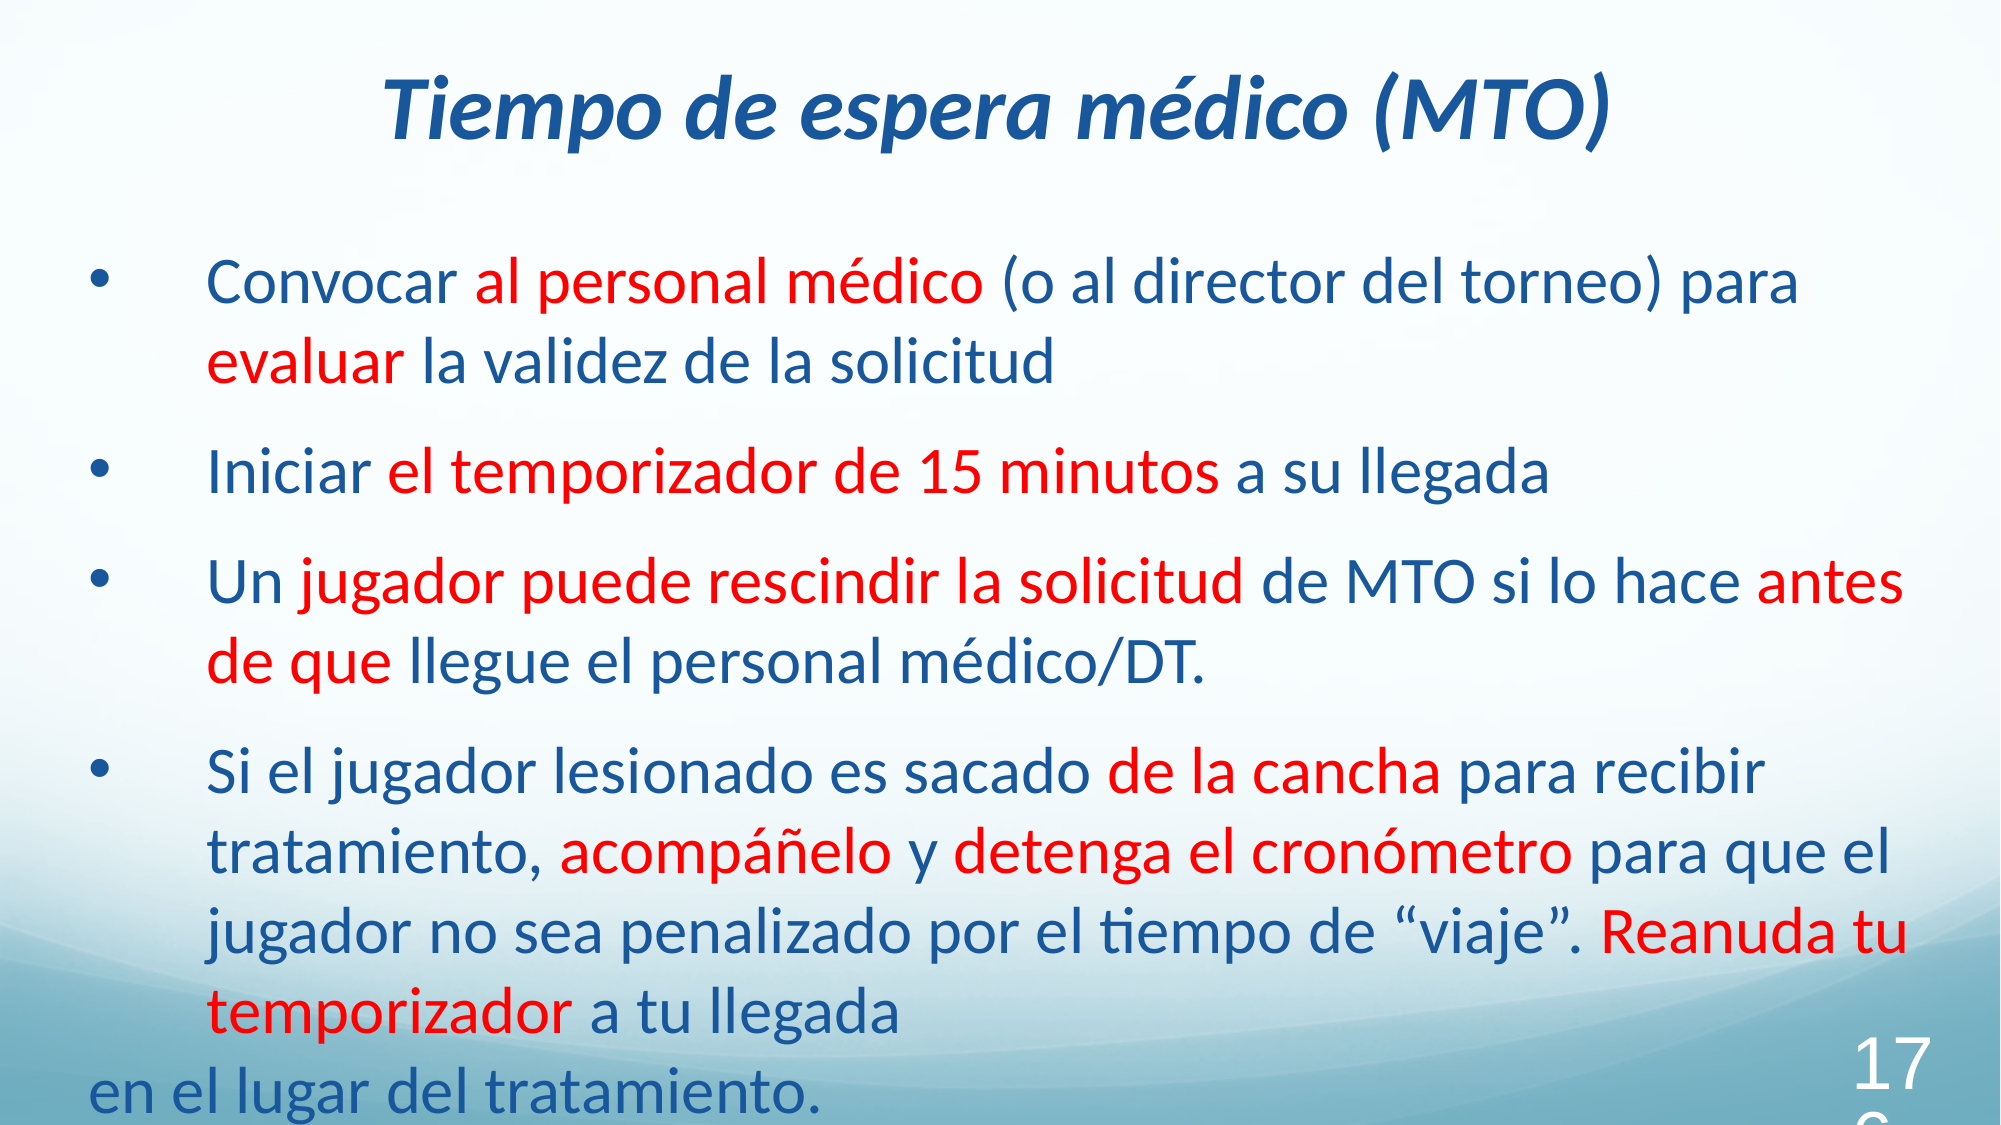

Tiempo de espera médico (MTO)

Convocar al personal médico (o al director del torneo) para evaluar la validez de la solicitud

Iniciar el temporizador de 15 minutos a su llegada

Un jugador puede rescindir la solicitud de MTO si lo hace antes de que llegue el personal médico/DT.

Si el jugador lesionado es sacado de la cancha para recibir tratamiento, acompáñelo y detenga el cronómetro para que el jugador no sea penalizado por el tiempo de “viaje”. Reanuda tu temporizador a tu llegada
en el lugar del tratamiento.
176